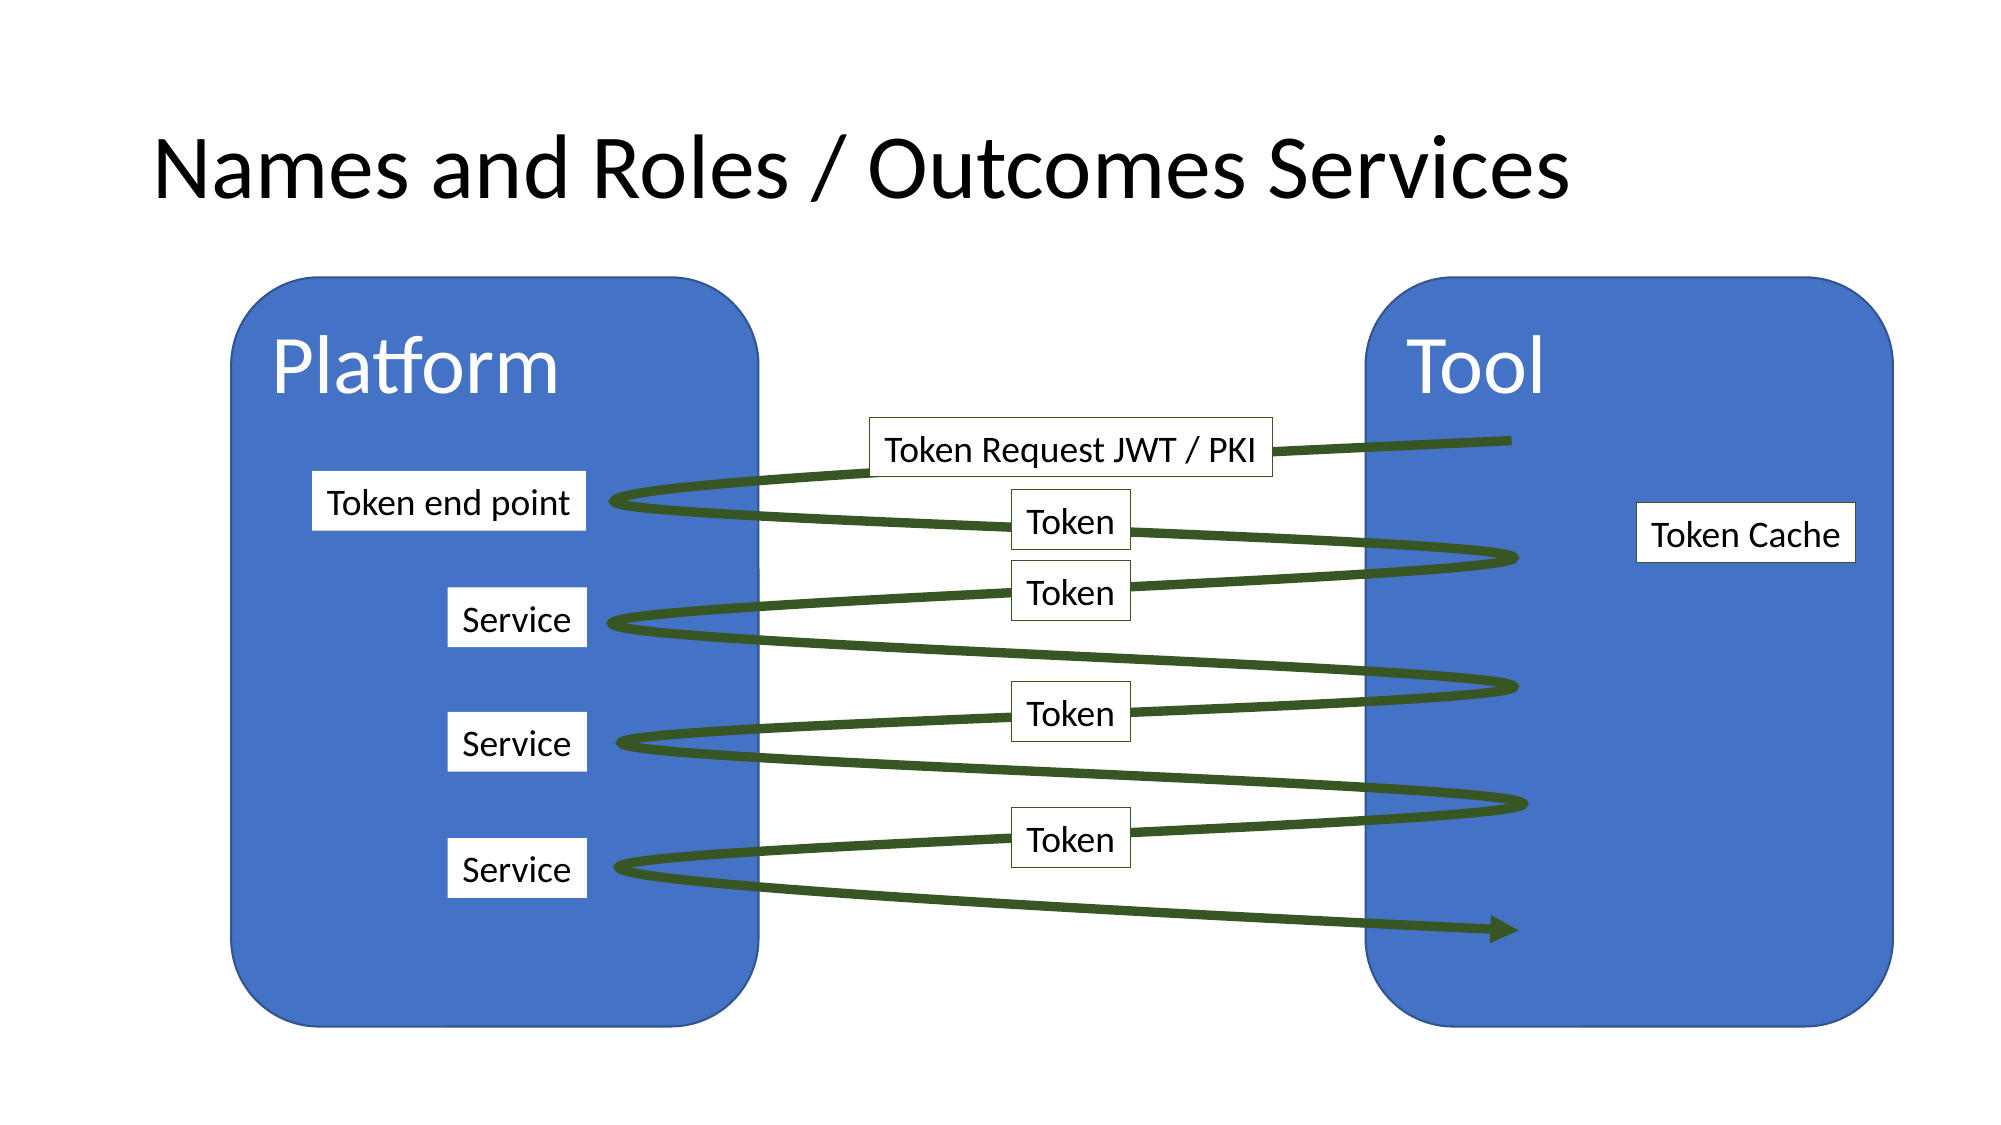

# Names and Roles / Outcomes Services
Platform
Tool
Token Request JWT / PKI

Token end point
Token
Token Cache
Token
Service
Token
Service
Token
Service